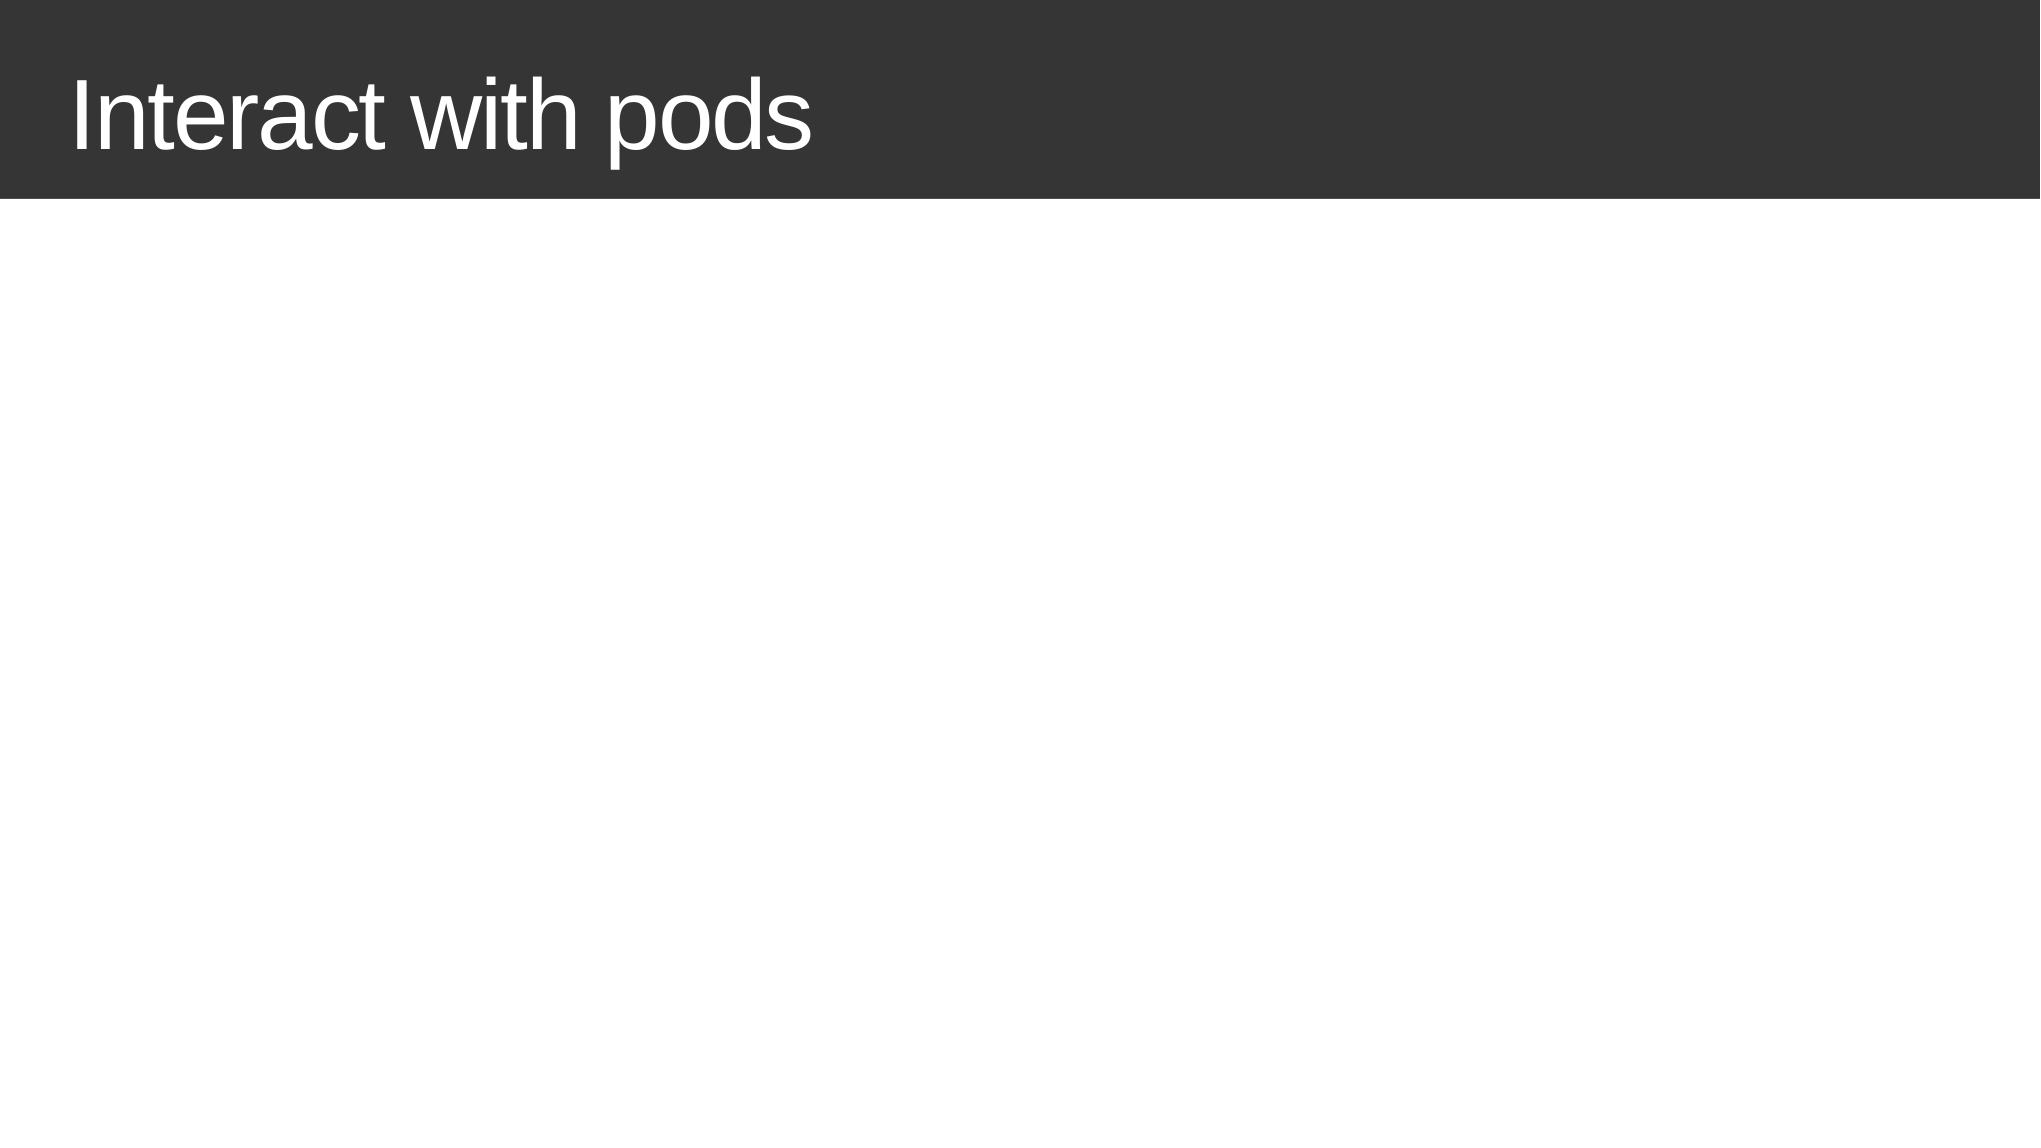

# Interact with pods
$ kubectl get po --all-namespaces
$ kubectl describe po/my-pod
$ kubectl logs my-pod

# Run bash in container
$ kubectl exec -it my-pod bash